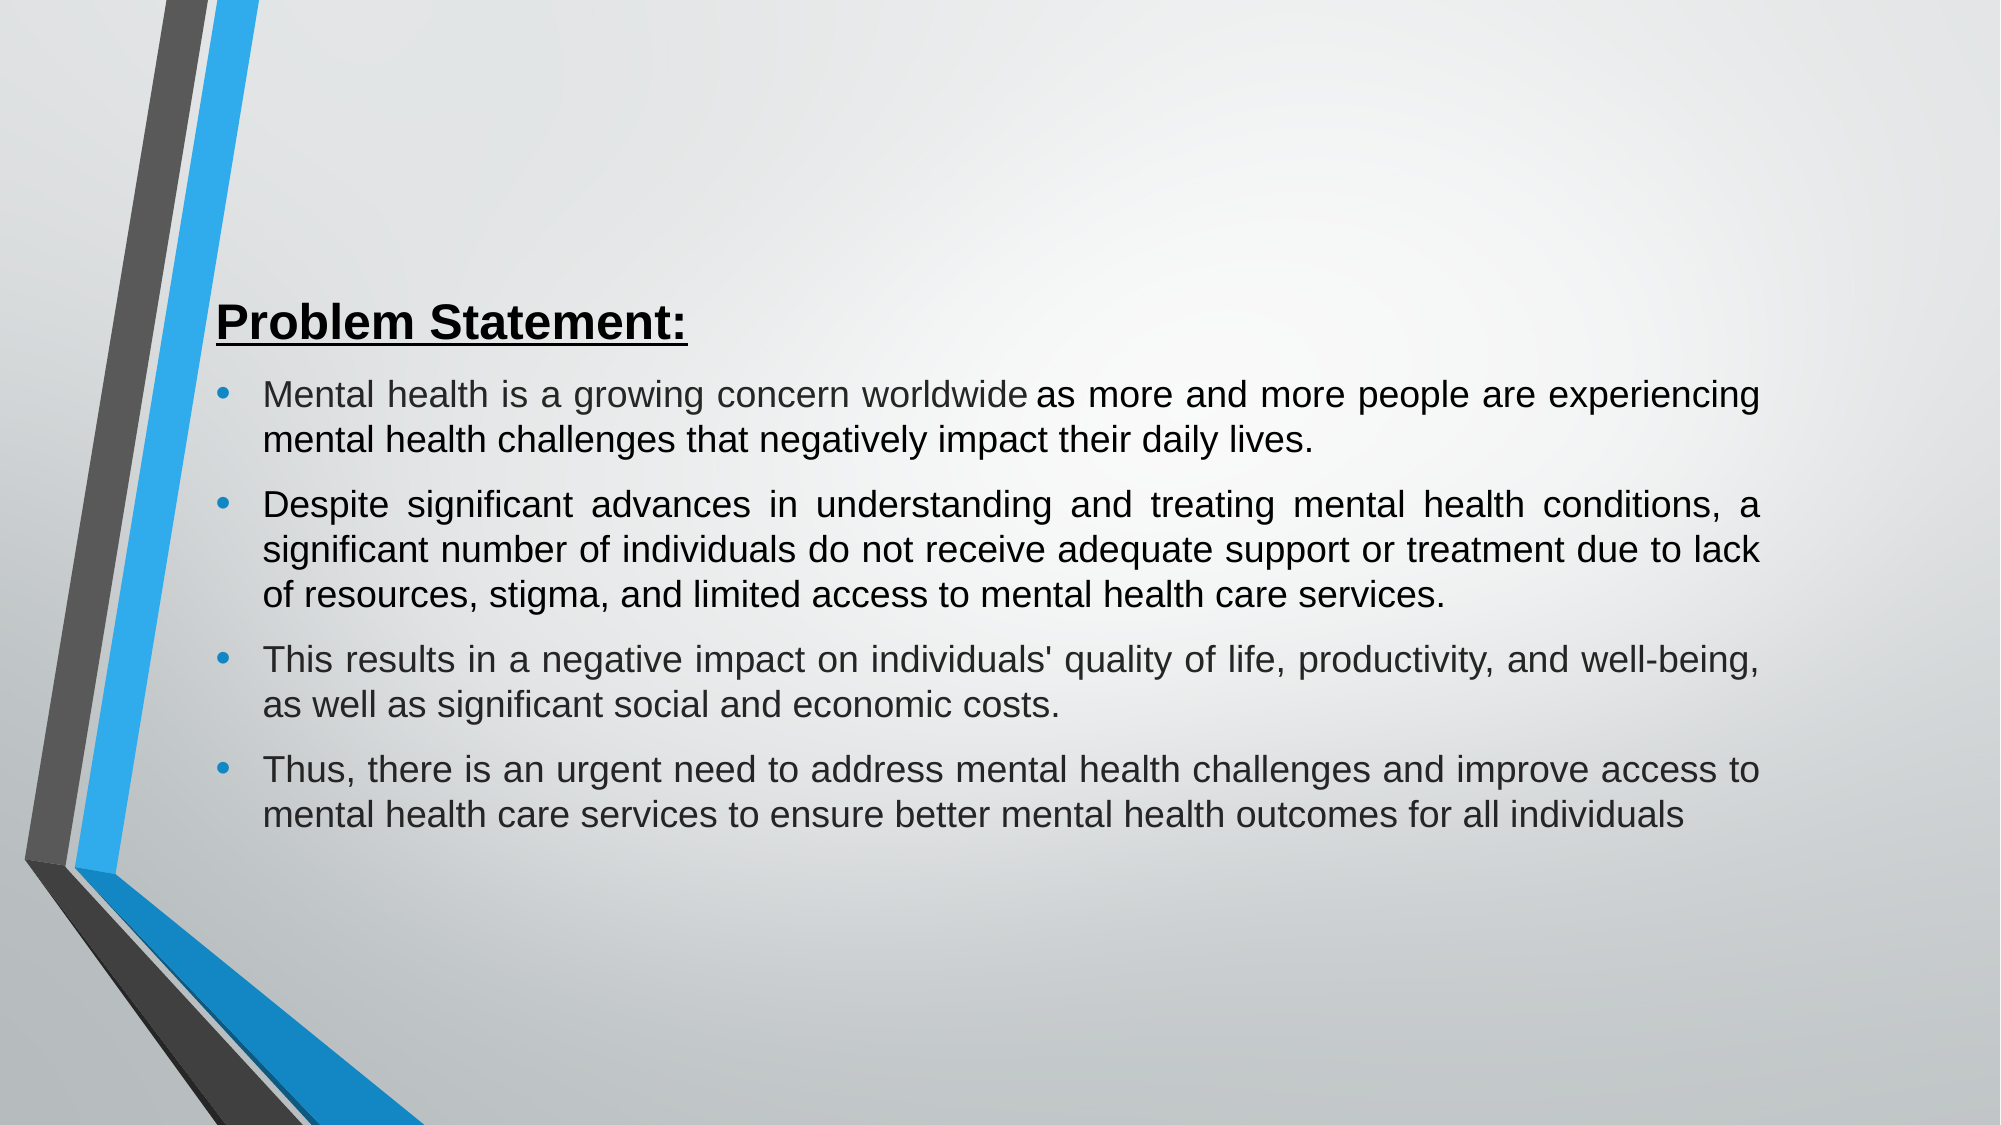

Problem Statement:
Mental health is a growing concern worldwide as more and more people are experiencing mental health challenges that negatively impact their daily lives.
Despite significant advances in understanding and treating mental health conditions, a significant number of individuals do not receive adequate support or treatment due to lack of resources, stigma, and limited access to mental health care services.
This results in a negative impact on individuals' quality of life, productivity, and well-being, as well as significant social and economic costs.
Thus, there is an urgent need to address mental health challenges and improve access to mental health care services to ensure better mental health outcomes for all individuals